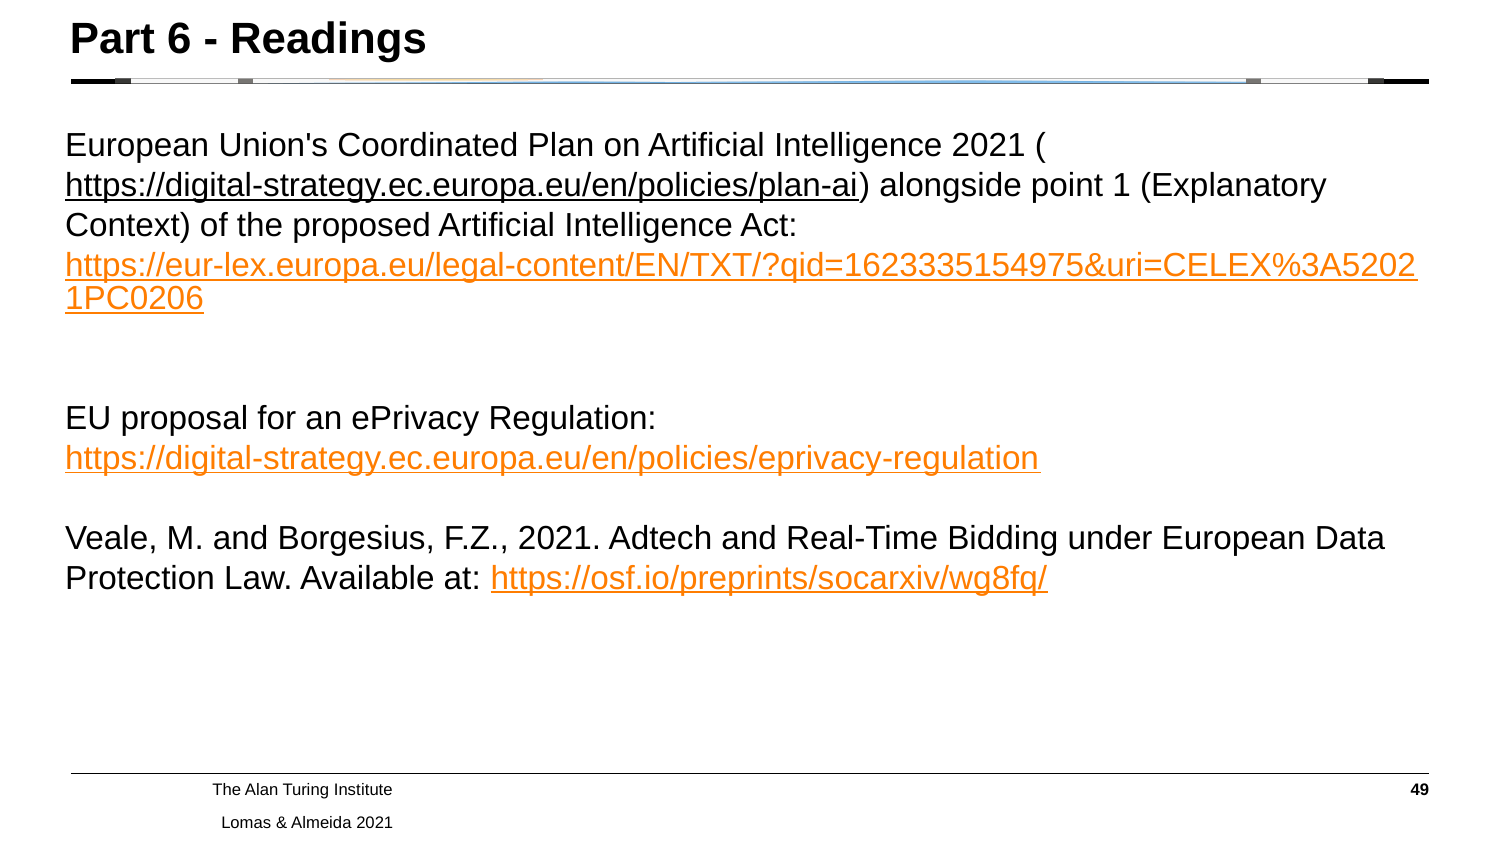

Part 6 - Readings

European Union's Coordinated Plan on Artificial Intelligence 2021 (https://digital-strategy.ec.europa.eu/en/policies/plan-ai) alongside point 1 (Explanatory Context) of the proposed Artificial Intelligence Act: https://eur-lex.europa.eu/legal-content/EN/TXT/?qid=1623335154975&uri=CELEX%3A52021PC0206

EU proposal for an ePrivacy Regulation: https://digital-strategy.ec.europa.eu/en/policies/eprivacy-regulation

Veale, M. and Borgesius, F.Z., 2021. Adtech and Real-Time Bidding under European Data Protection Law. Available at: https://osf.io/preprints/socarxiv/wg8fq/

49
Lomas & Almeida 2021